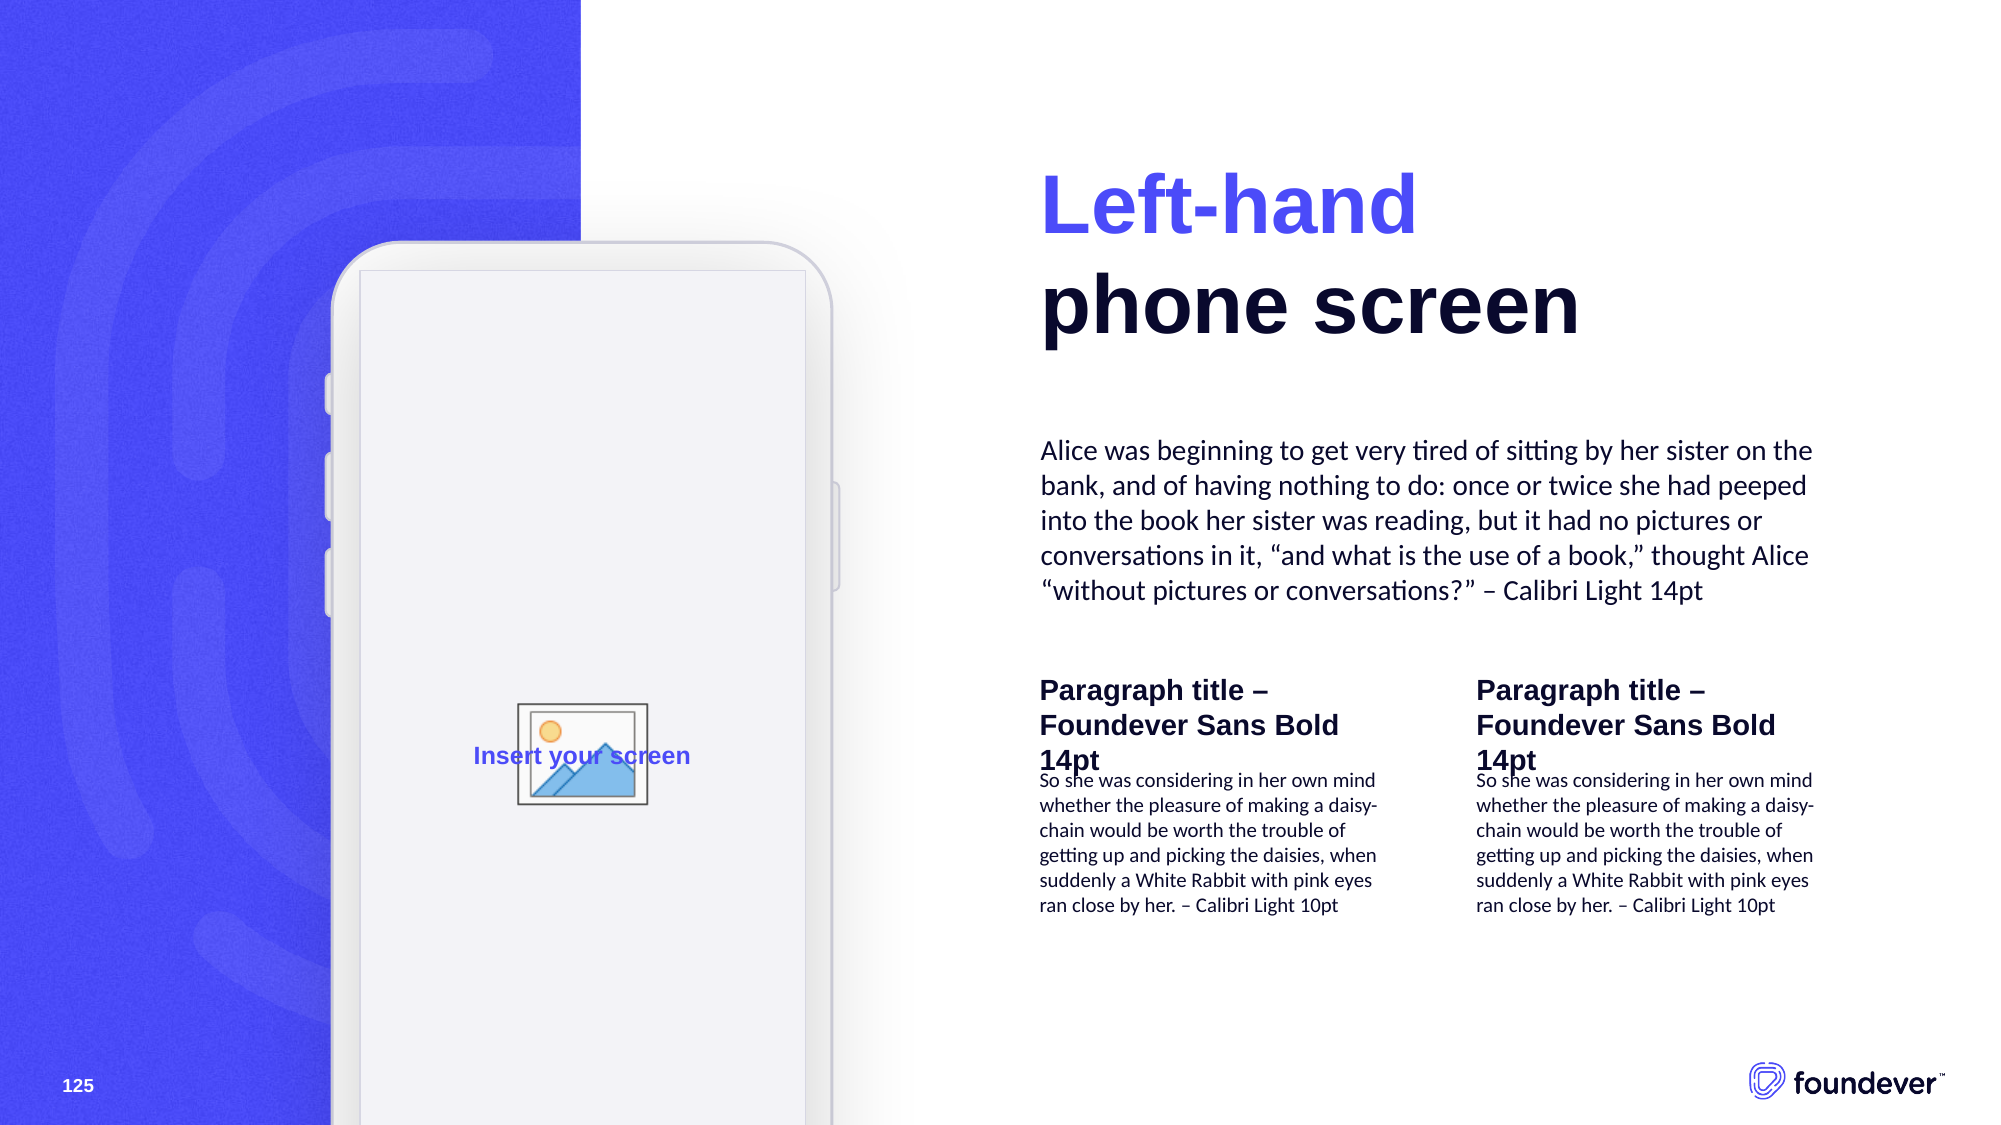

# Left-hand phone screen

Alice was beginning to get very tired of sitting by her sister on the bank, and of having nothing to do: once or twice she had peeped into the book her sister was reading, but it had no pictures or conversations in it, “and what is the use of a book,” thought Alice “without pictures or conversations?” – Calibri Light 14pt
Paragraph title –
Foundever Sans Bold 14pt
Paragraph title –
Foundever Sans Bold 14pt
So she was considering in her own mind whether the pleasure of making a daisy-chain would be worth the trouble of getting up and picking the daisies, when suddenly a White Rabbit with pink eyes ran close by her. – Calibri Light 10pt
So she was considering in her own mind whether the pleasure of making a daisy-chain would be worth the trouble of getting up and picking the daisies, when suddenly a White Rabbit with pink eyes ran close by her. – Calibri Light 10pt